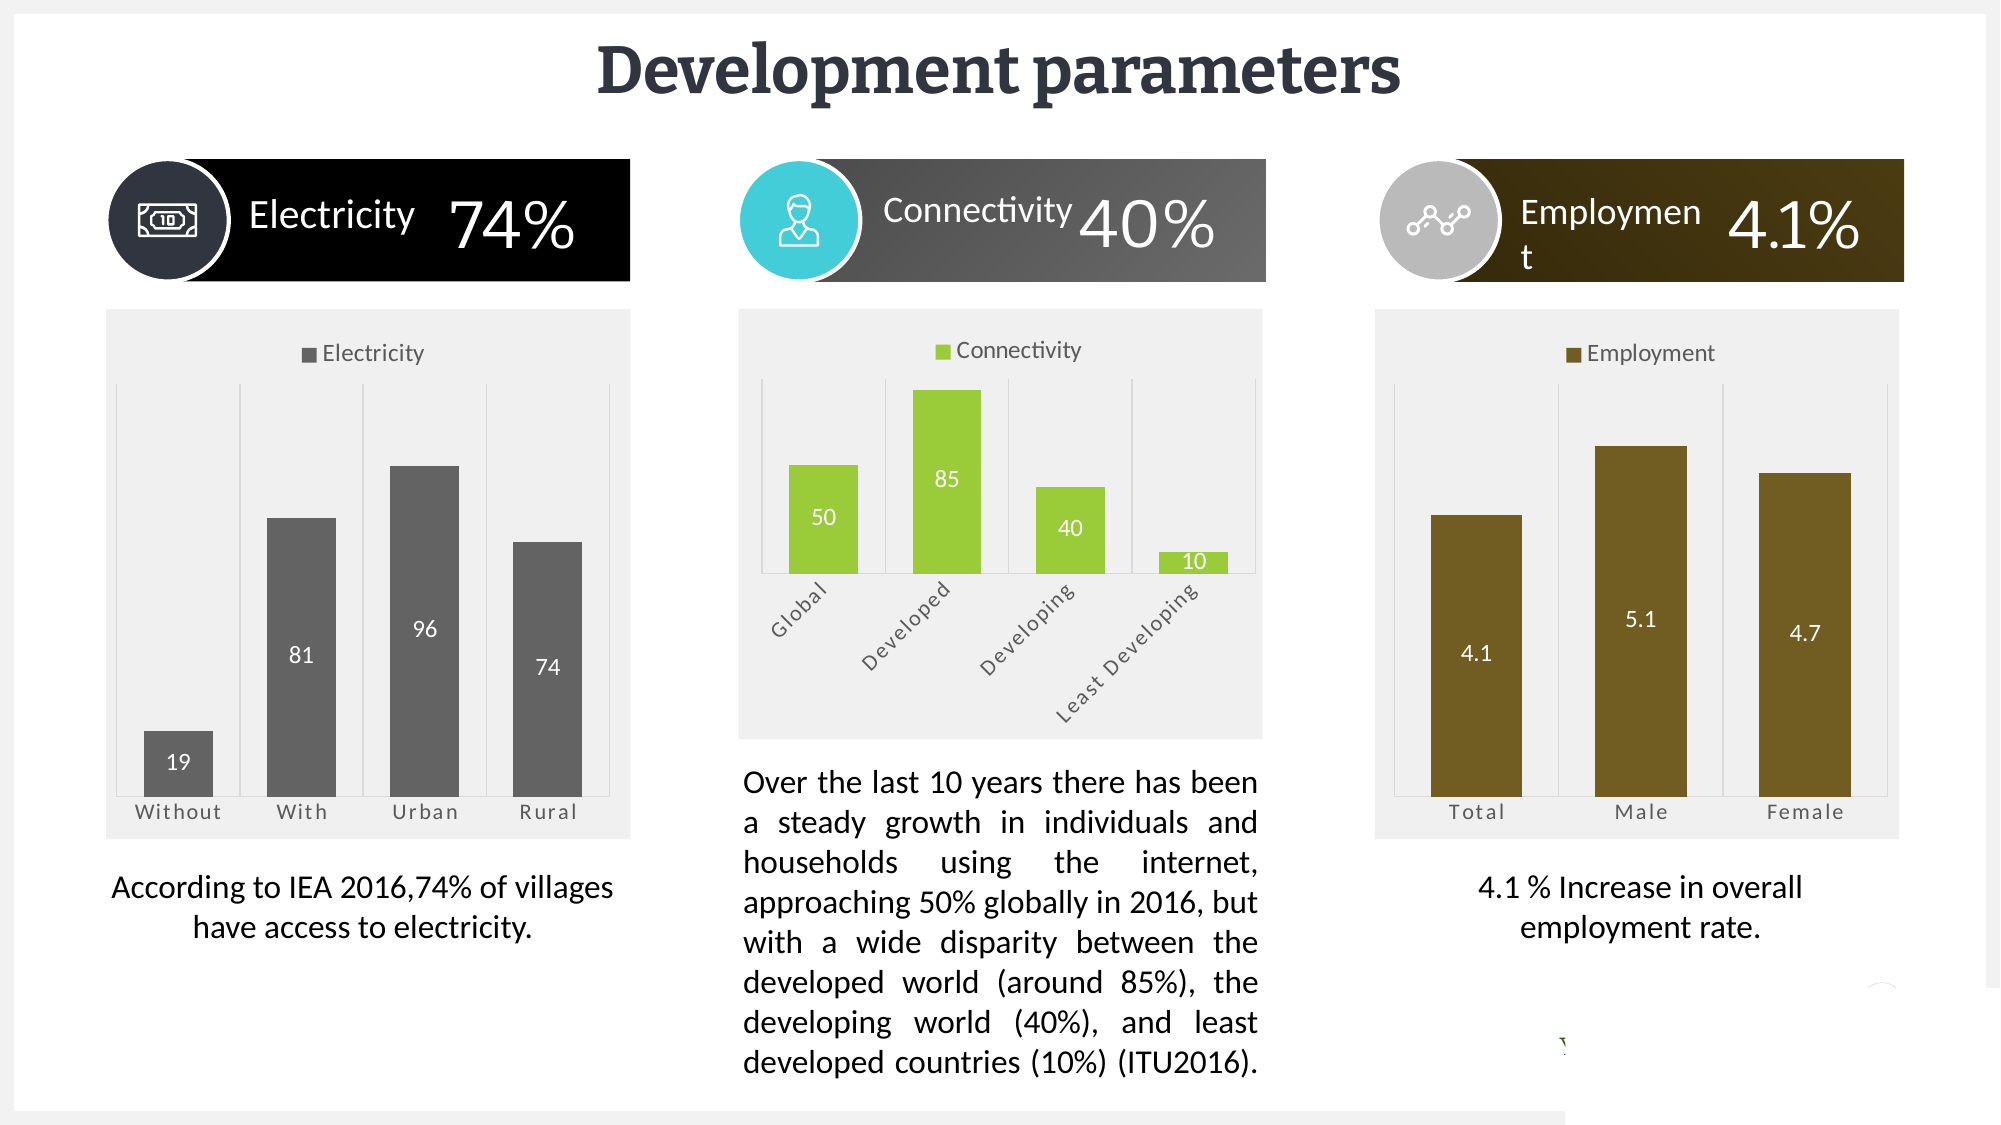

Development parameters

40%
74%
4.1%
Connectivity
Electricity
Employment

### Chart

| Category | Electricity |
|---|---|
| Without | 19.0 |
| With | 81.0 |
| Urban | 96.0 |
| Rural | 74.0 |
According to IEA 2016,74% of villages have access to electricity.

### Chart

| Category | Connectivity |
|---|---|
| Global | 50.0 |
| Developed | 85.0 |
| Developing | 40.0 |
| Least Developing | 10.0 |
Over the last 10 years there has been a steady growth in individuals and households using the internet, approaching 50% globally in 2016, but with a wide disparity between the developed world (around 85%), the developing world (40%), and least developed countries (10%) (ITU2016).

### Chart

| Category | Employment |
|---|---|
| Total | 4.1 |
| Male | 5.1 |
| Female | 4.7 |
4.1 % Increase in overall employment rate.

4